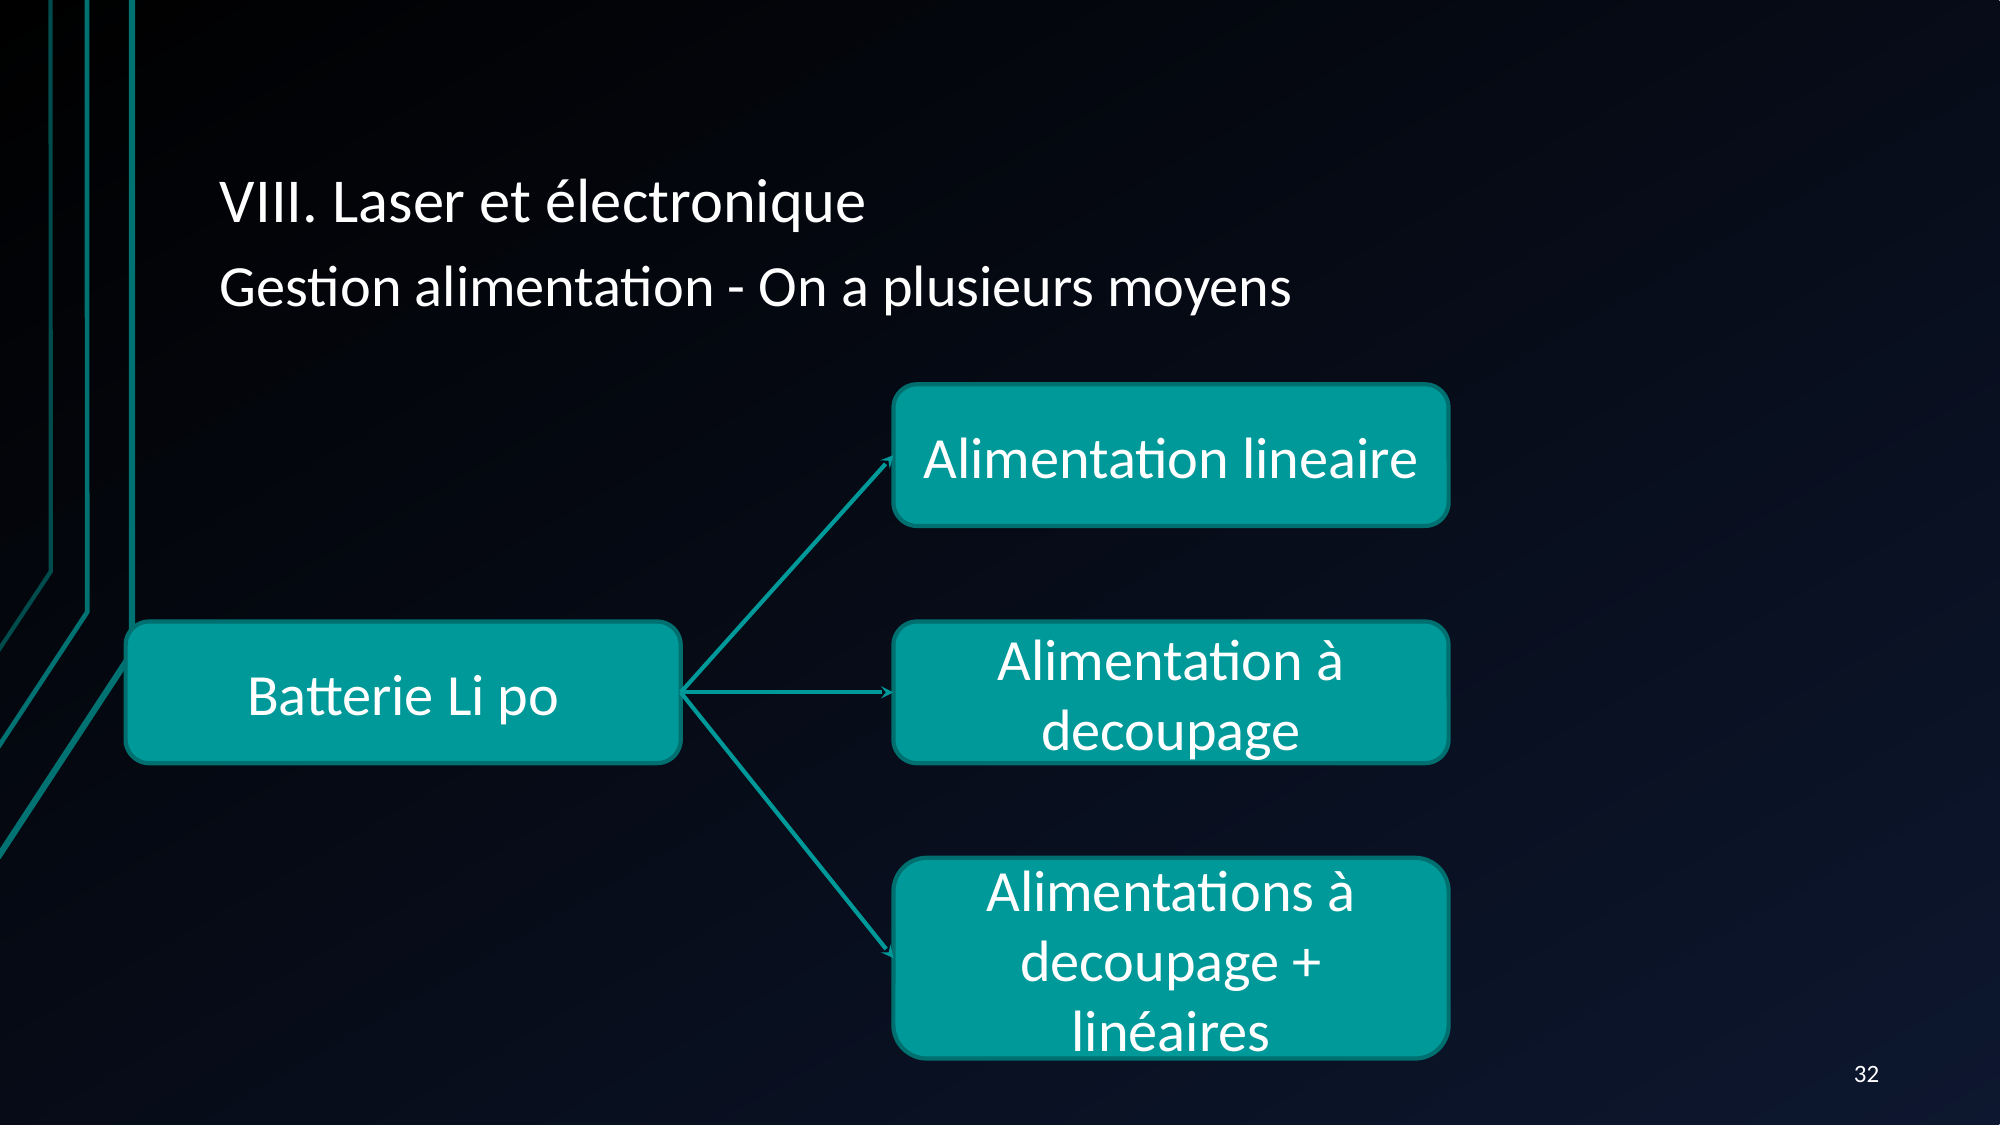

# VIII. Laser et électronique
Gestion alimentation - On a plusieurs moyens
Alimentation lineaire
Batterie Li po
Alimentation à decoupage
Alimentations à decoupage + linéaires
32